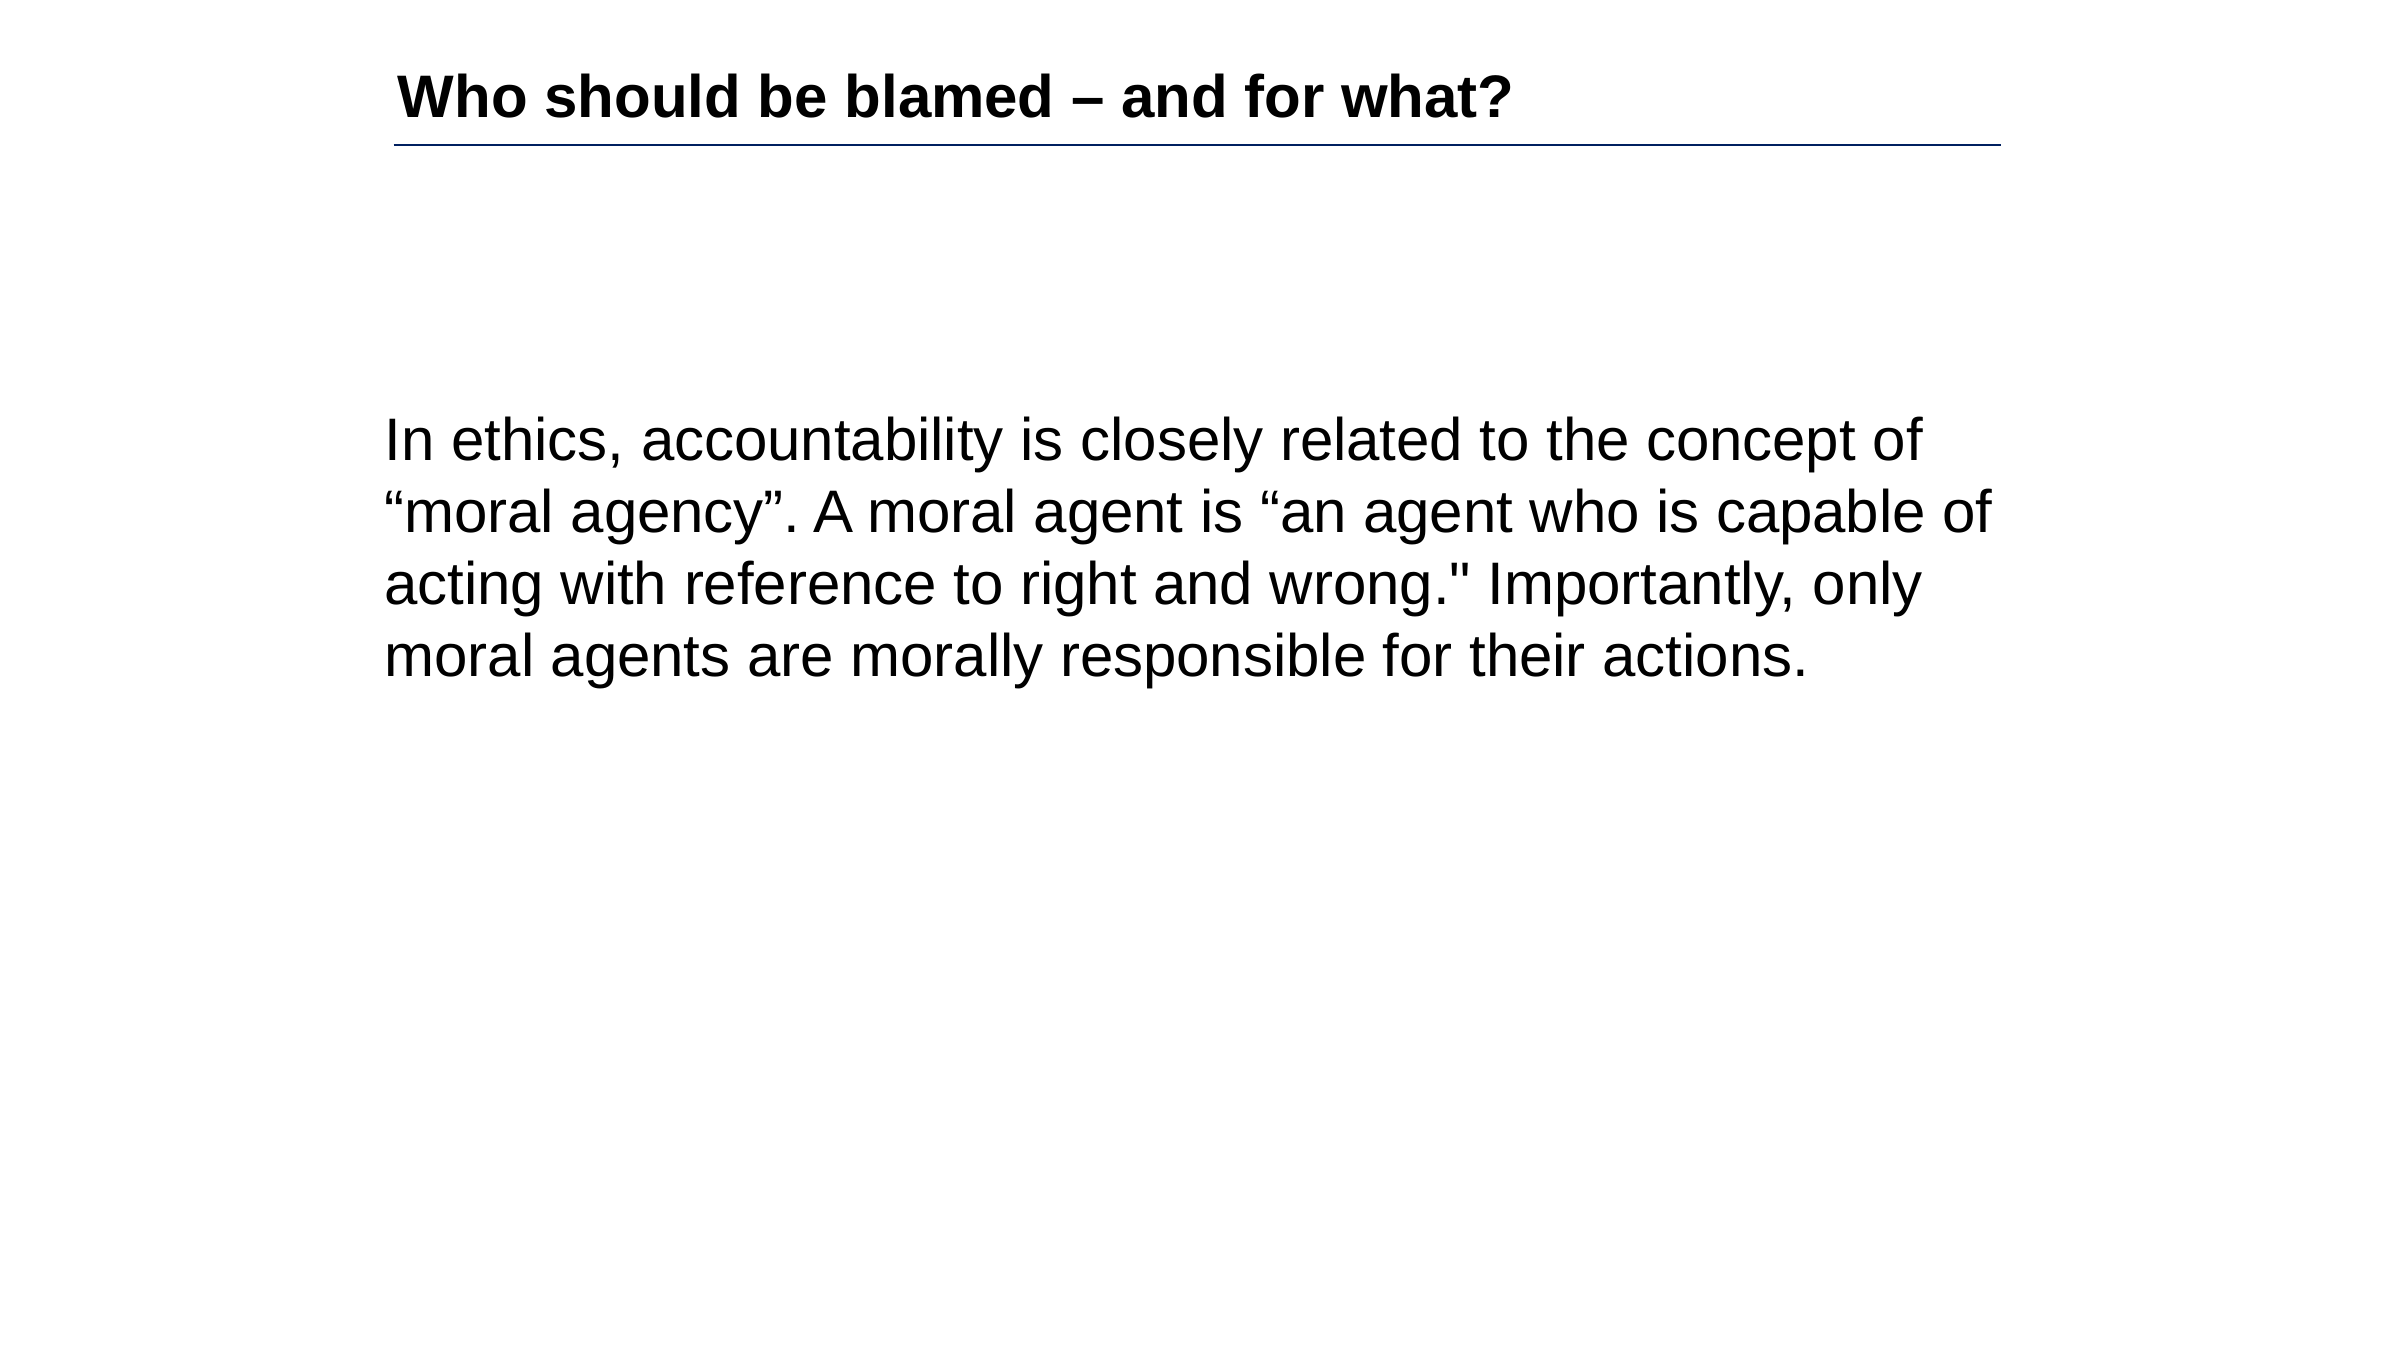

Who should be blamed – and for what?

In ethics, accountability is closely related to the concept of “moral agency”. A moral agent is “an agent who is capable of acting with reference to right and wrong." Importantly, only moral agents are morally responsible for their actions.